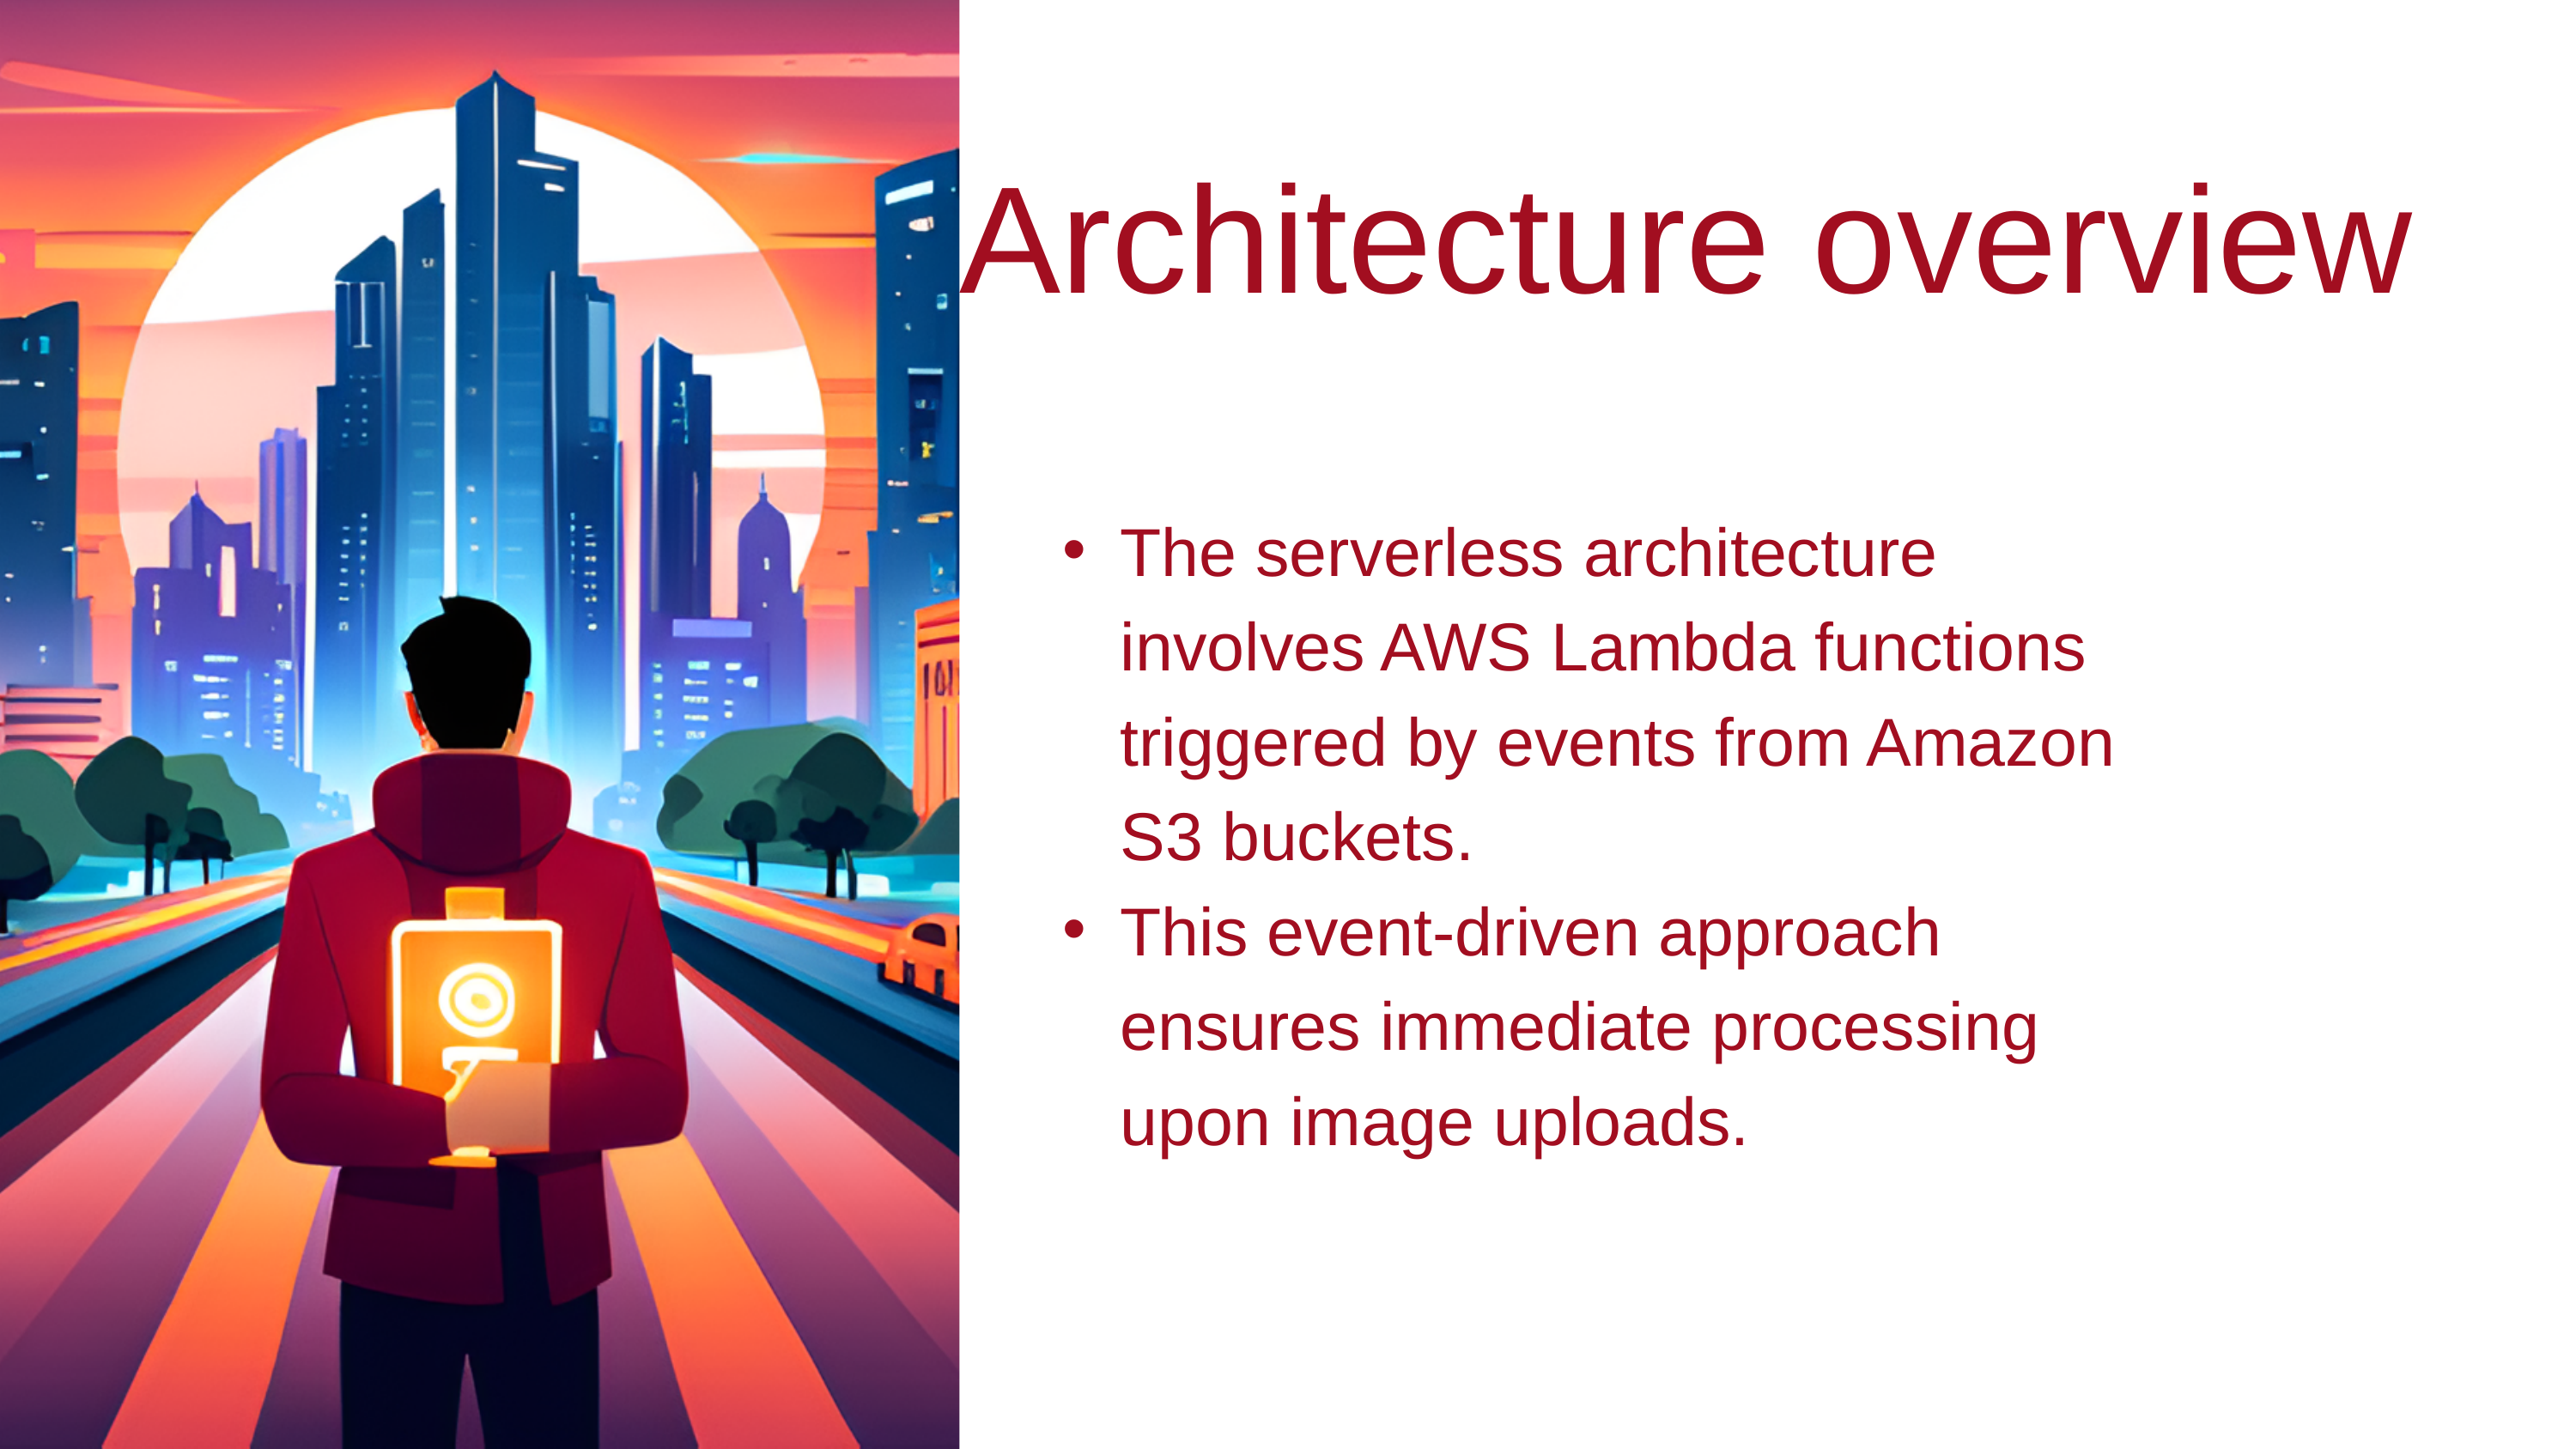

Architecture overview
The serverless architecture involves AWS Lambda functions triggered by events from Amazon S3 buckets.
This event-driven approach ensures immediate processing upon image uploads.